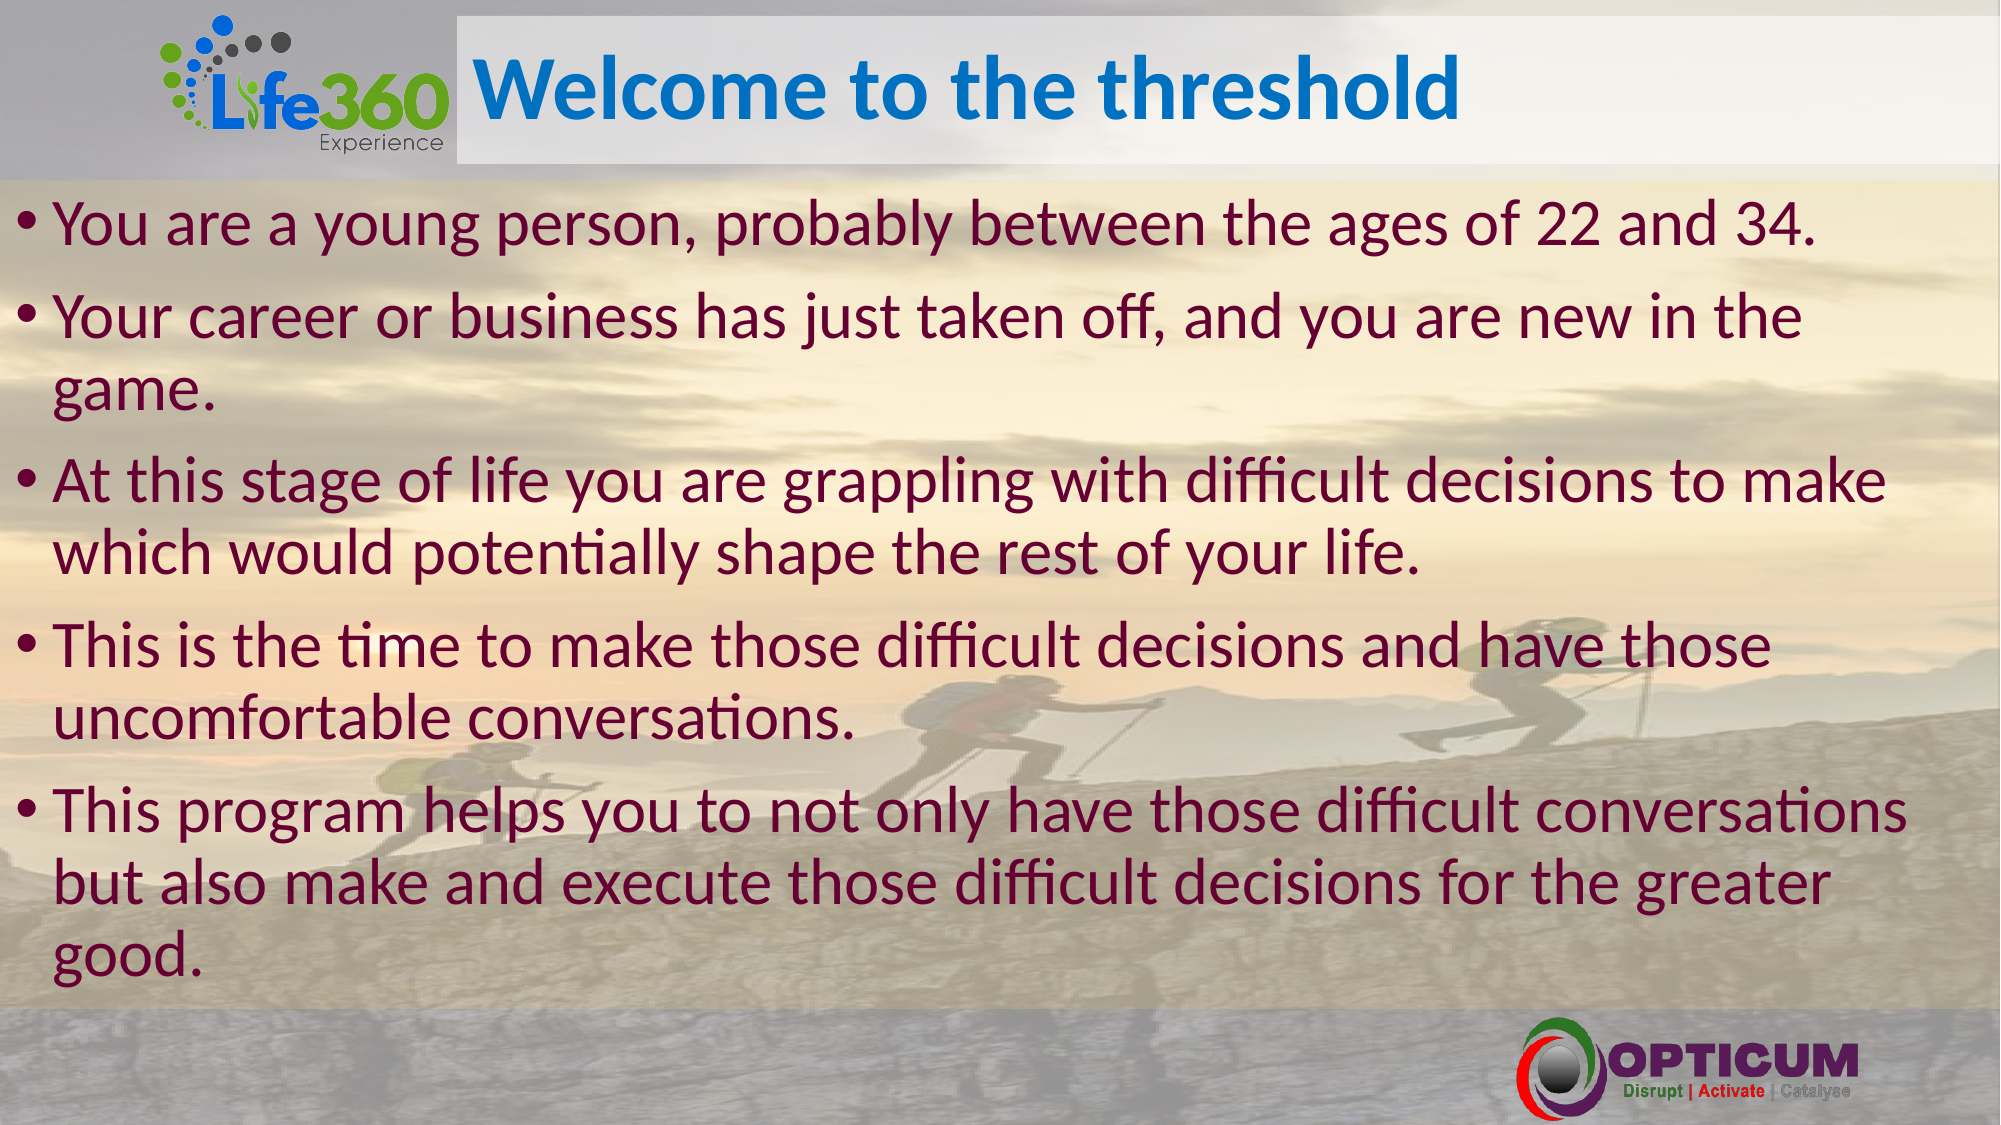

# Welcome to the threshold
You are a young person, probably between the ages of 22 and 34.
Your career or business has just taken off, and you are new in the game.
At this stage of life you are grappling with difficult decisions to make which would potentially shape the rest of your life.
This is the time to make those difficult decisions and have those uncomfortable conversations.
This program helps you to not only have those difficult conversations but also make and execute those difficult decisions for the greater good.